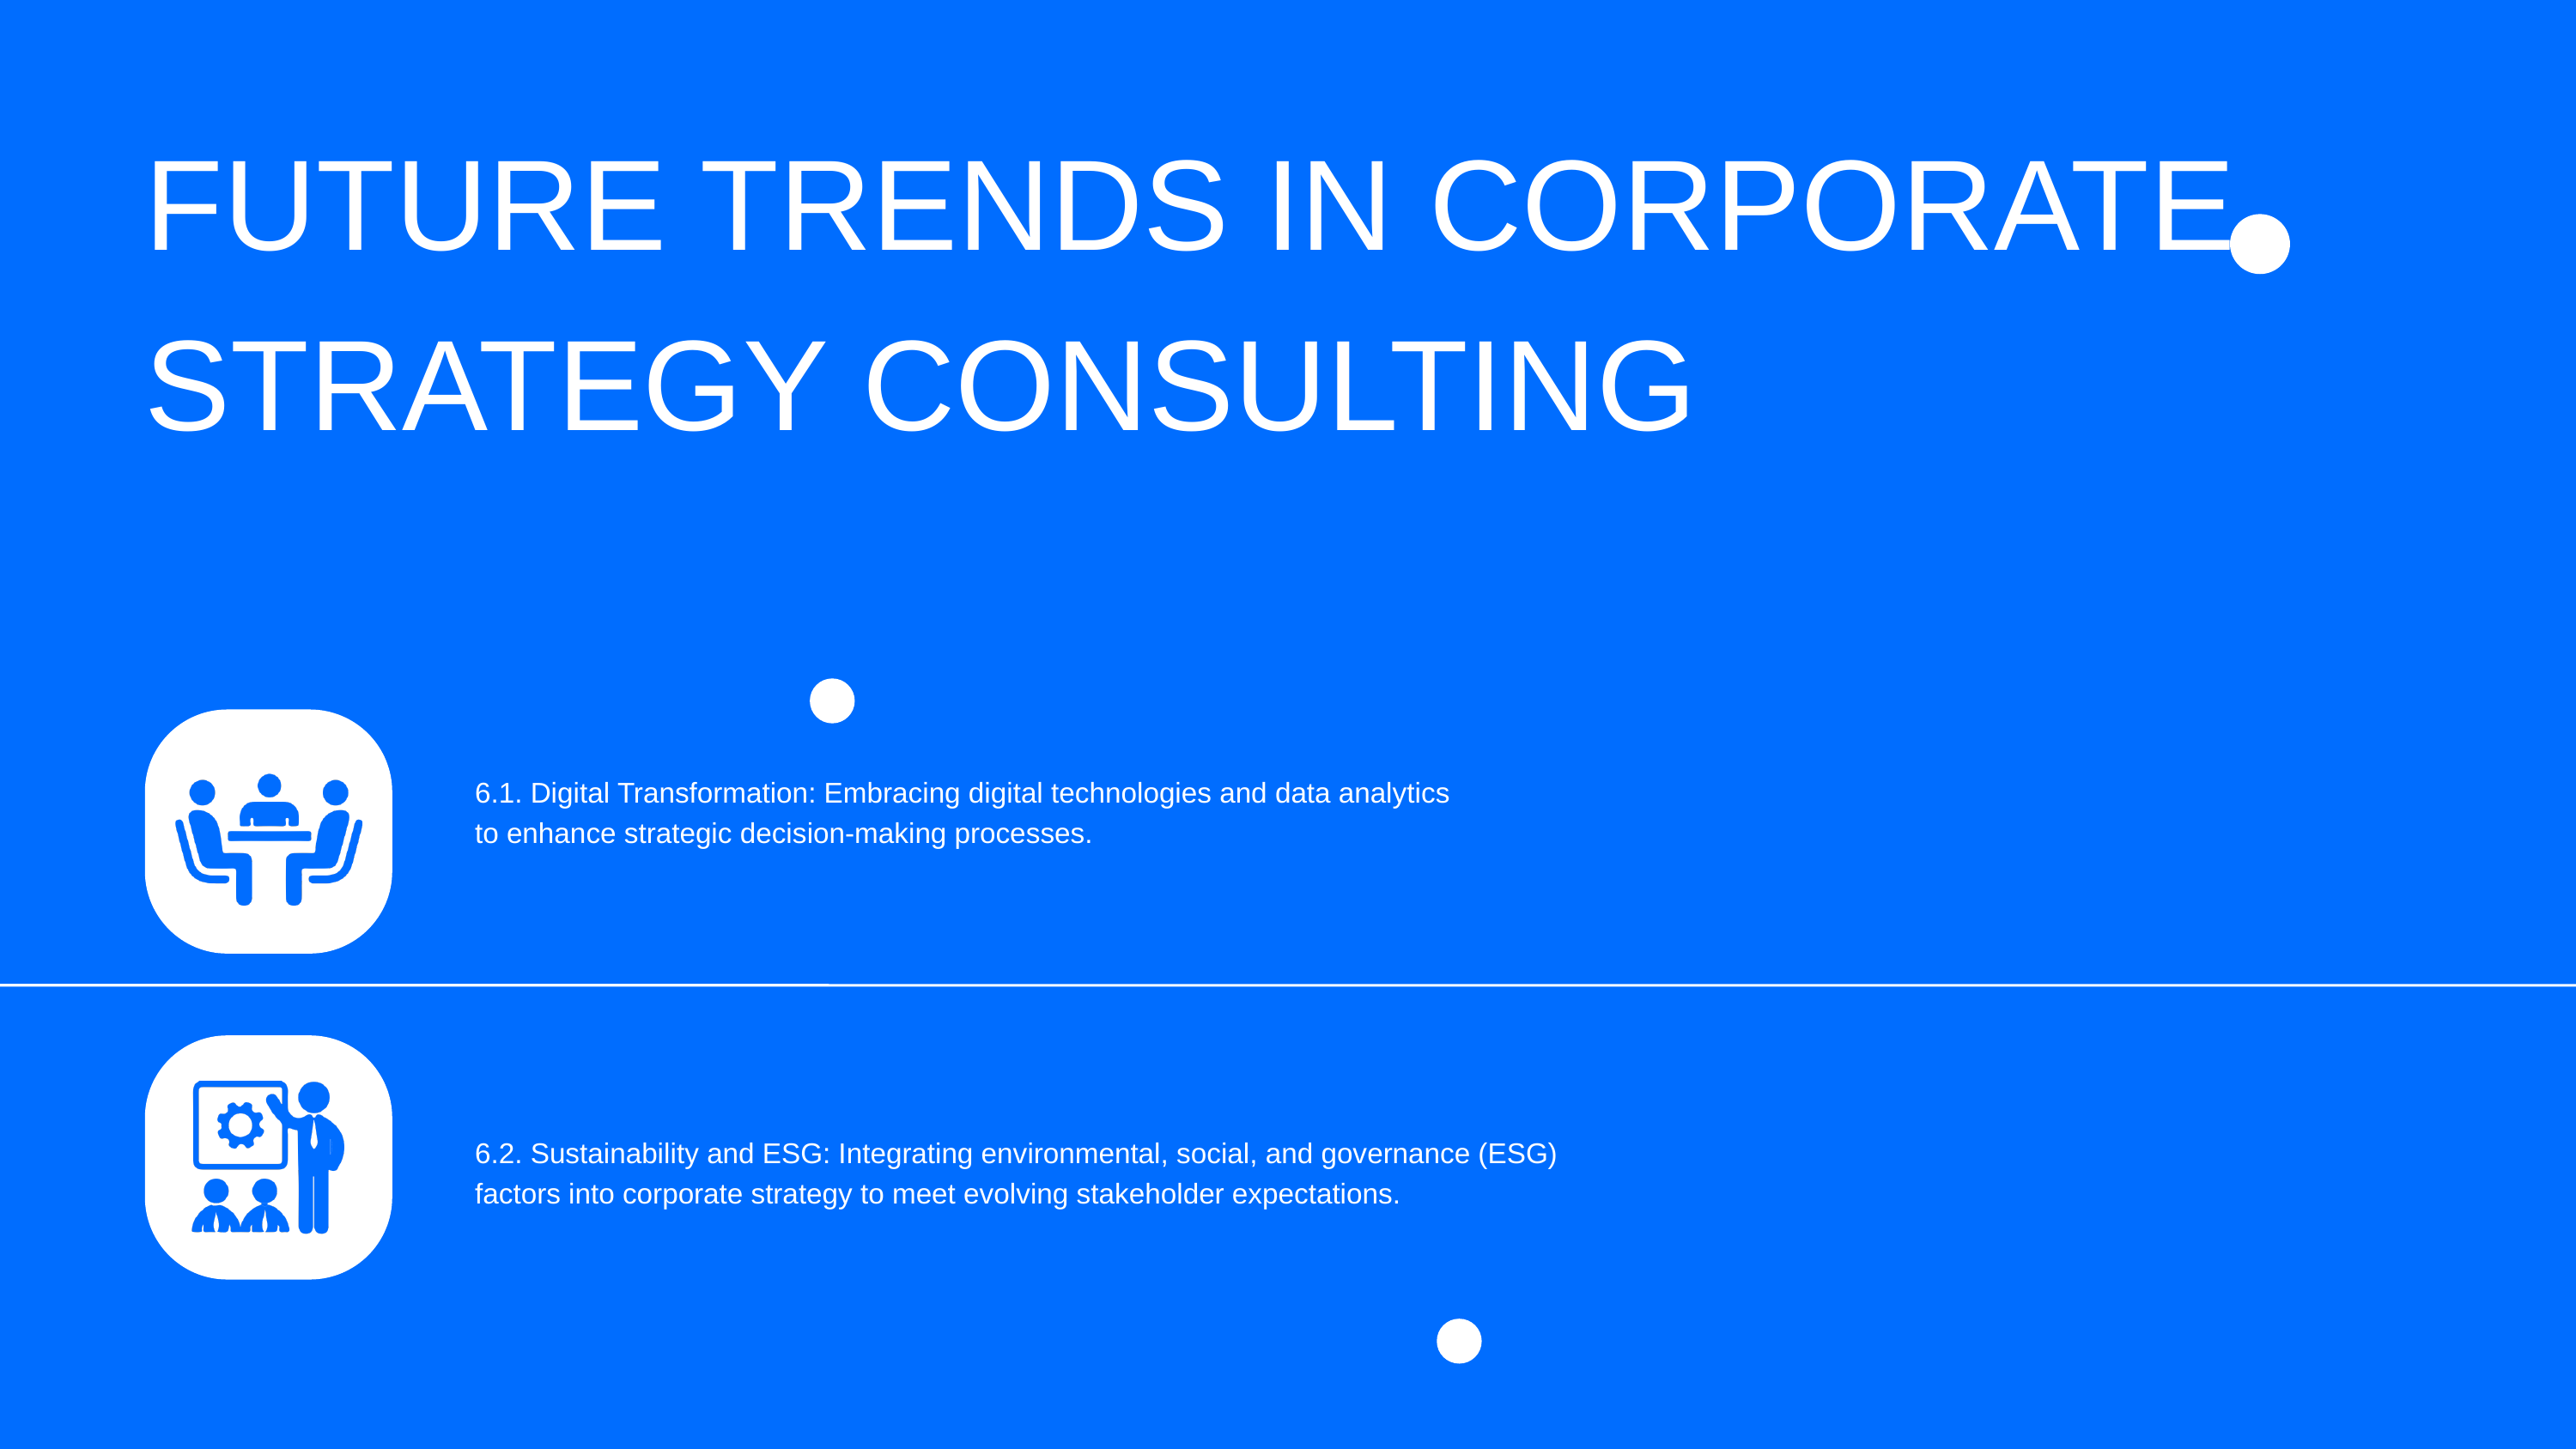

FUTURE TRENDS IN CORPORATE STRATEGY CONSULTING

6.1. Digital Transformation: Embracing digital technologies and data analytics
to enhance strategic decision-making processes.

6.2. Sustainability and ESG: Integrating environmental, social, and governance (ESG)
factors into corporate strategy to meet evolving stakeholder expectations.